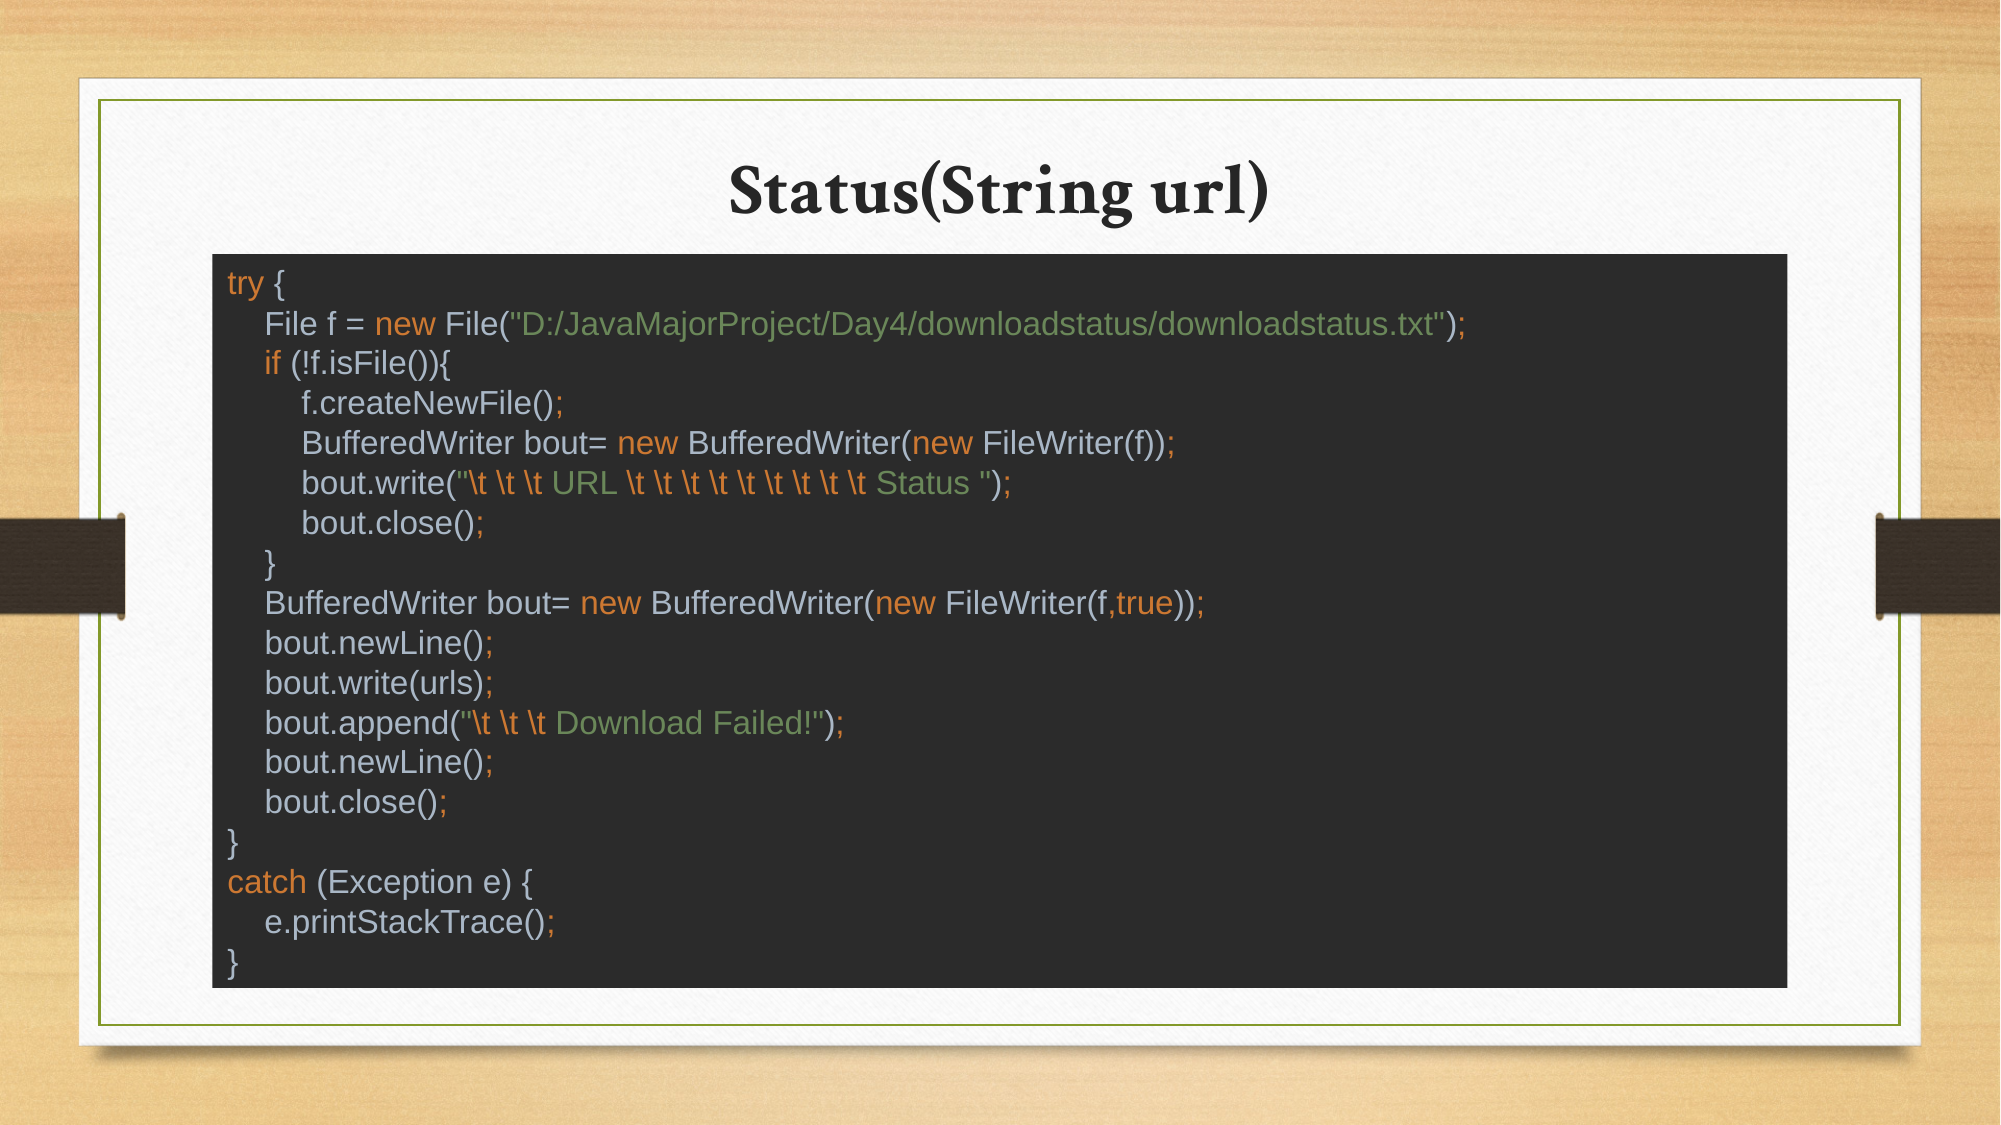

# Status(String url)
try {
    File f = new File("D:/JavaMajorProject/Day4/downloadstatus/downloadstatus.txt");
    if (!f.isFile()){
        f.createNewFile();
        BufferedWriter bout= new BufferedWriter(new FileWriter(f));
        bout.write("\t \t \t URL \t \t \t \t \t \t \t \t \t Status ");
        bout.close();
    }
    BufferedWriter bout= new BufferedWriter(new FileWriter(f,true));
    bout.newLine();
    bout.write(urls);
    bout.append("\t \t \t Download Failed!");
    bout.newLine();
    bout.close();
}
catch (Exception e) {
    e.printStackTrace();
}